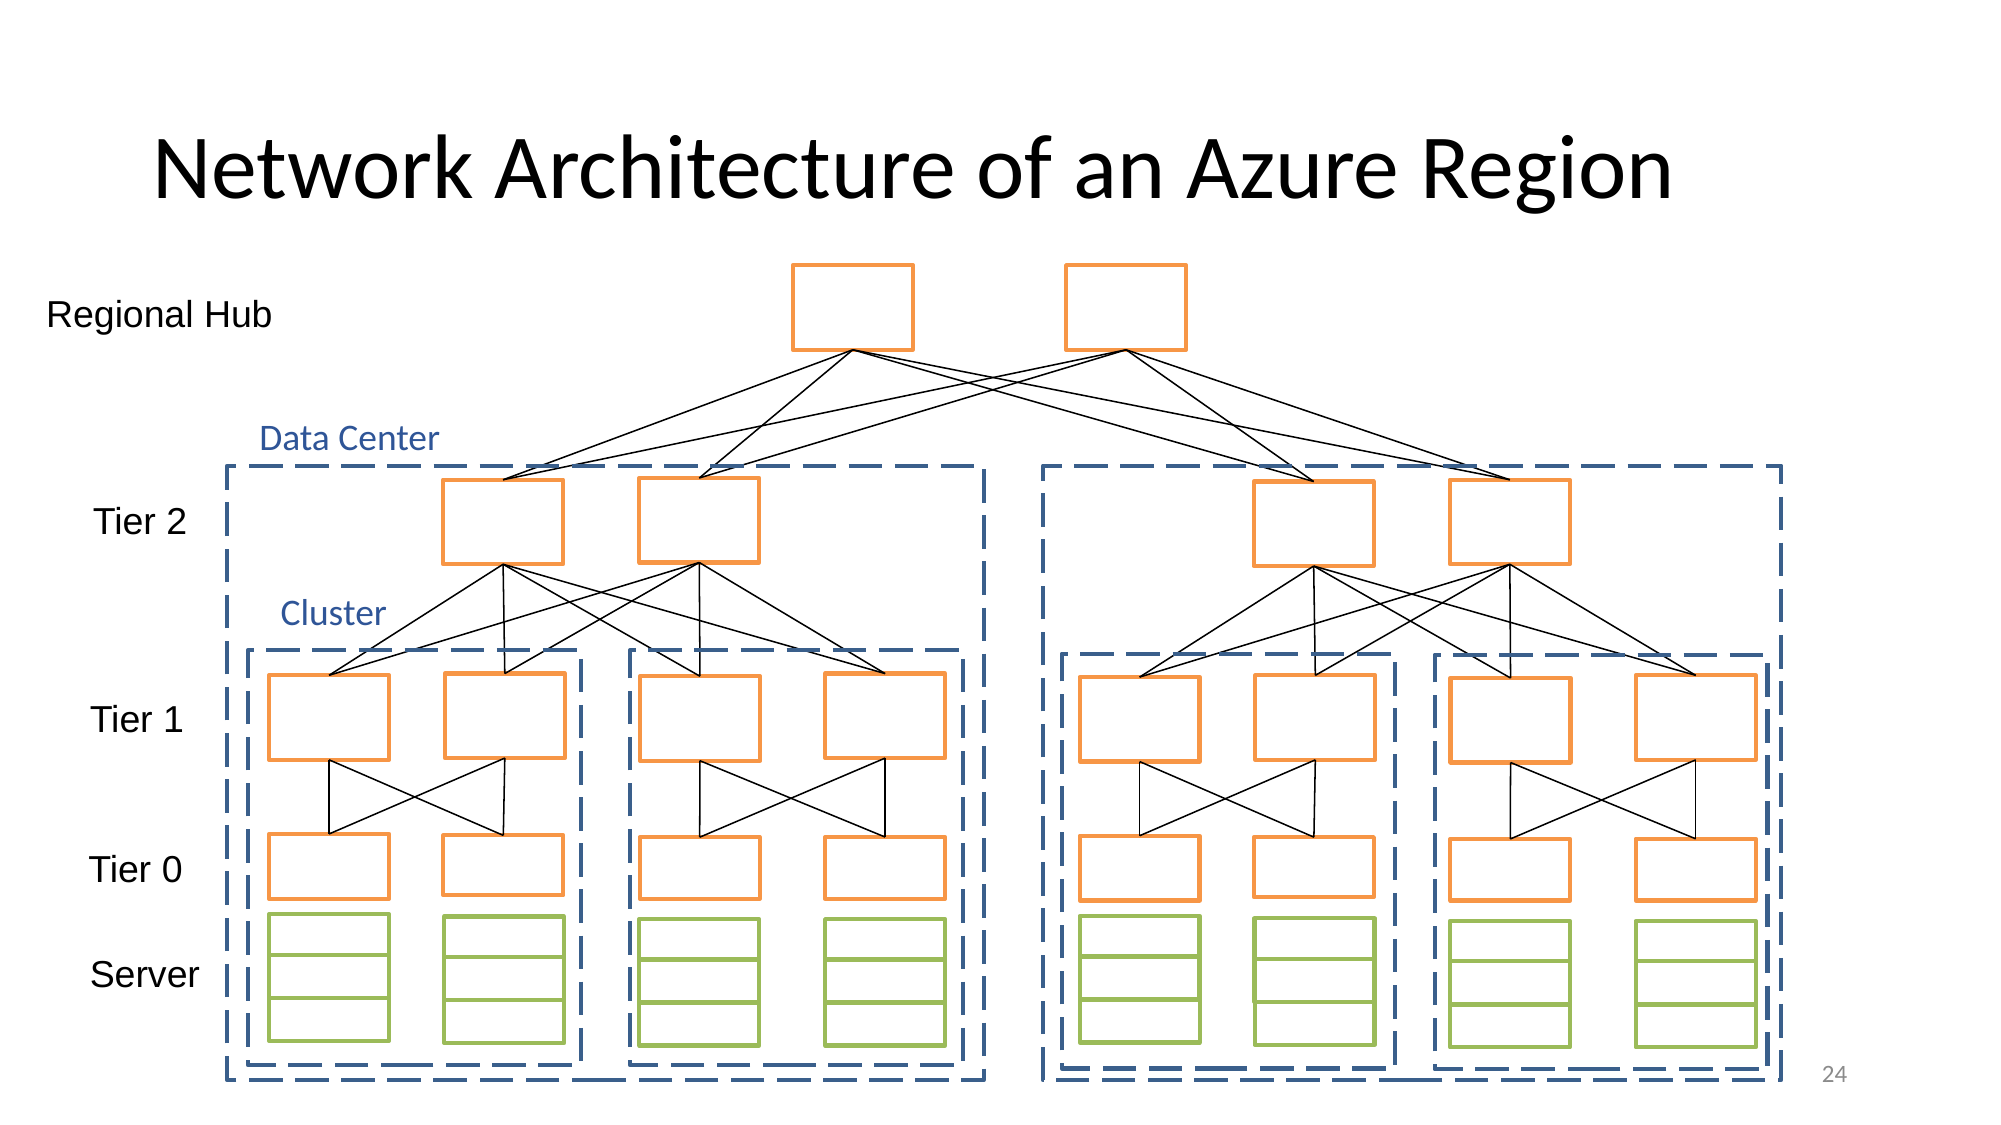

# Network Architecture of an Azure Region

Regional Hub
Data Center

Tier 2
Cluster

Tier 1

Tier 0

Server
24